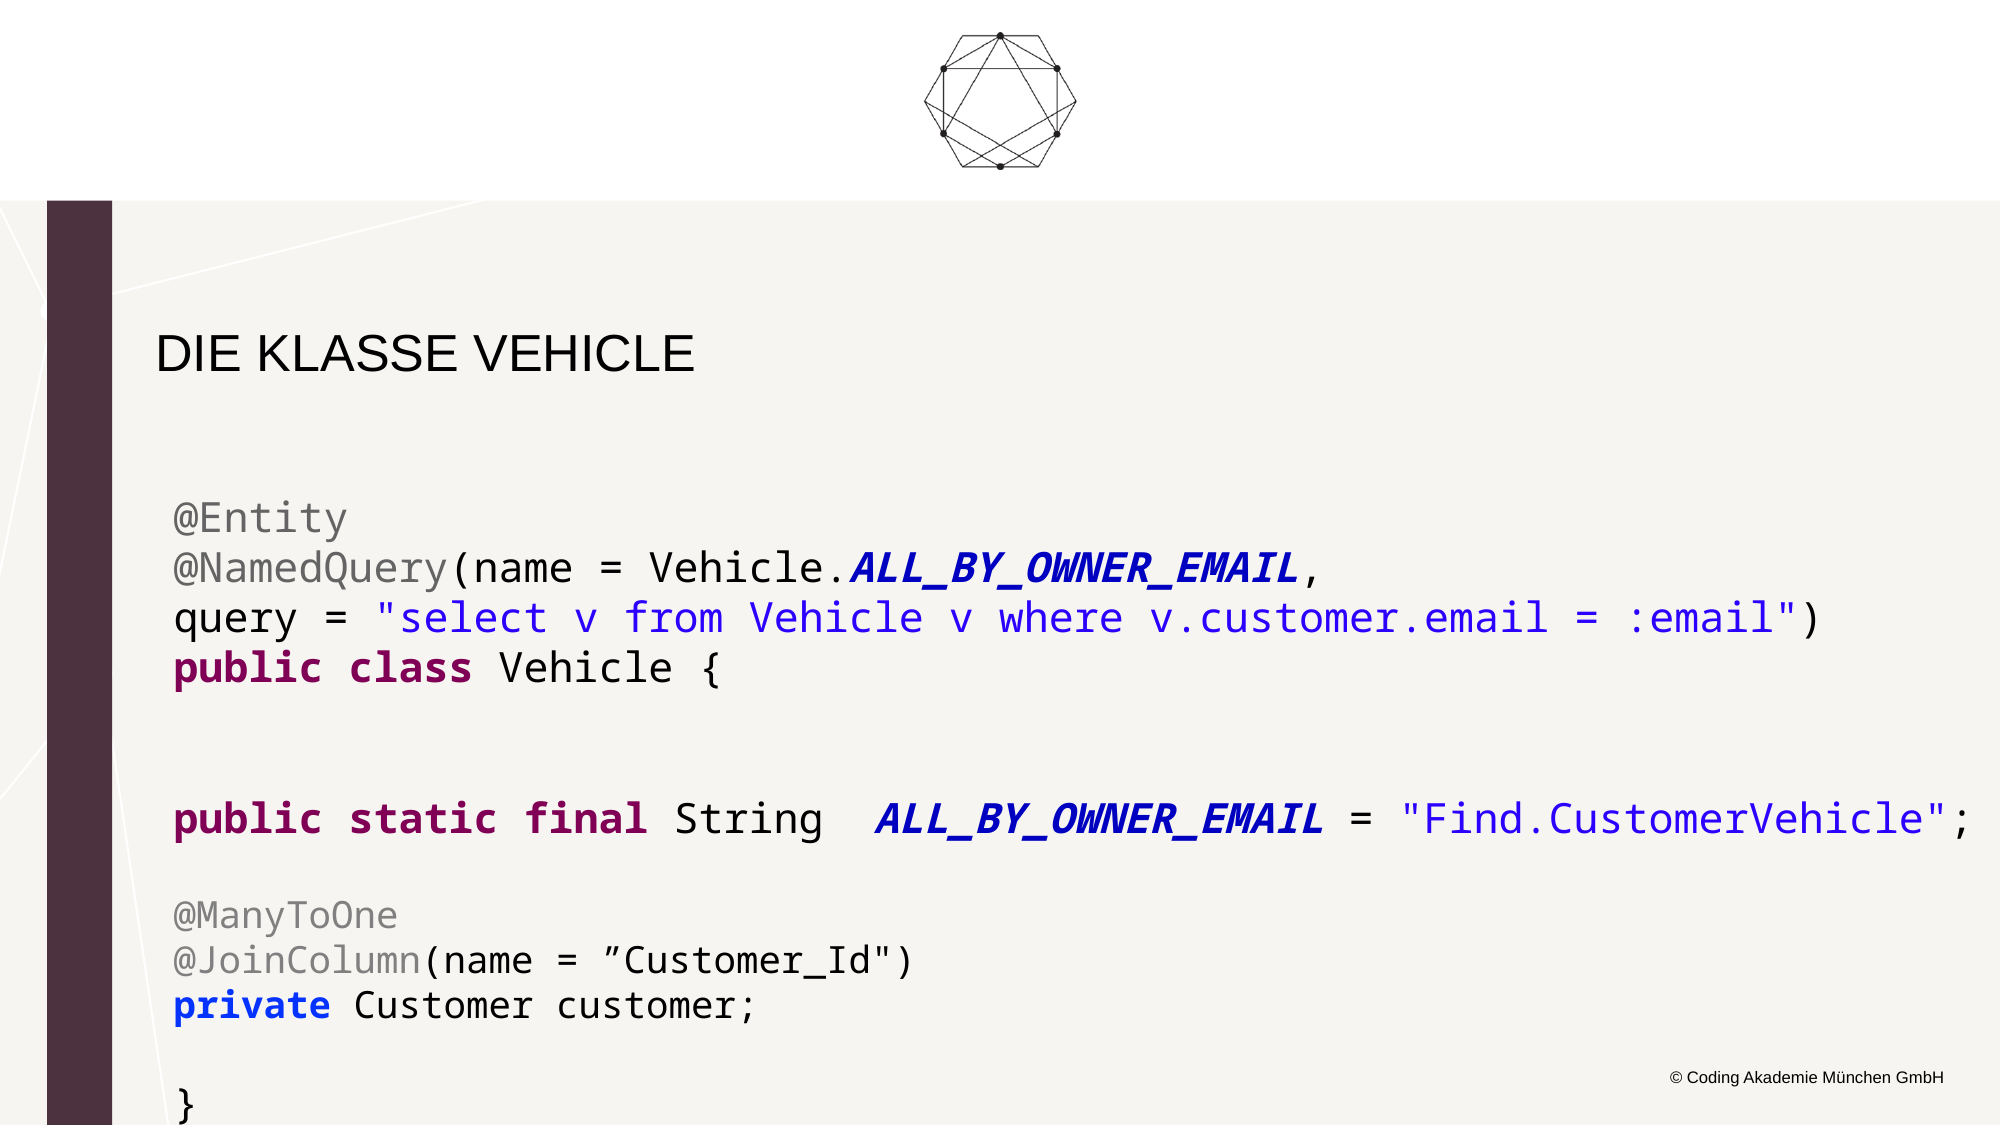

Die Klasse Vehicle
@Entity
@NamedQuery(name = Vehicle.ALL_BY_OWNER_EMAIL,
query = "select v from Vehicle v where v.customer.email = :email")
public class Vehicle {

public static final String  ALL_BY_OWNER_EMAIL = "Find.CustomerVehicle";

@ManyToOne
@JoinColumn(name = ”Customer_Id")
private Customer customer;

}
© Coding Akademie München GmbH